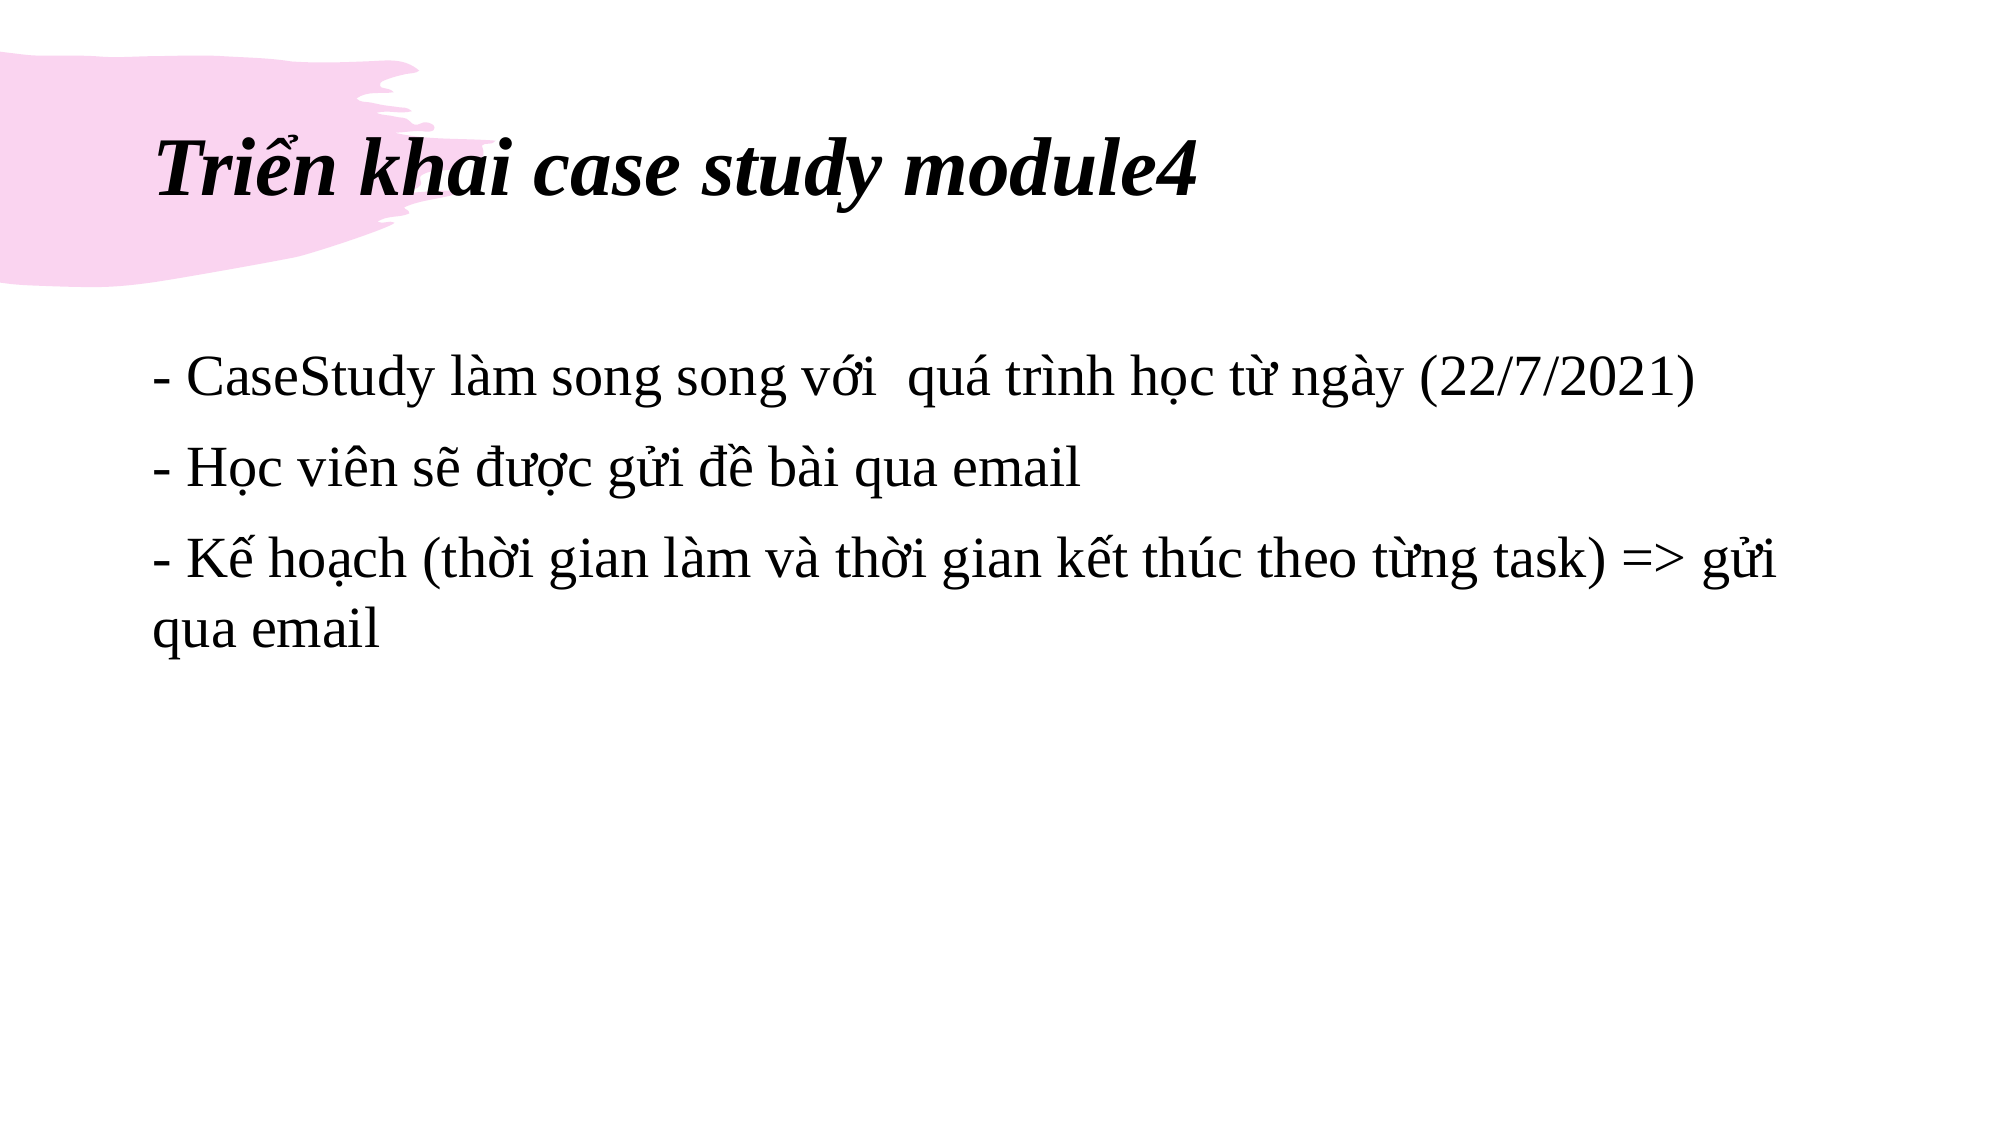

# Triển khai case study module4
- CaseStudy làm song song với  quá trình học từ ngày (22/7/2021)
- Học viên sẽ được gửi đề bài qua email
- Kế hoạch (thời gian làm và thời gian kết thúc theo từng task) => gửi qua email